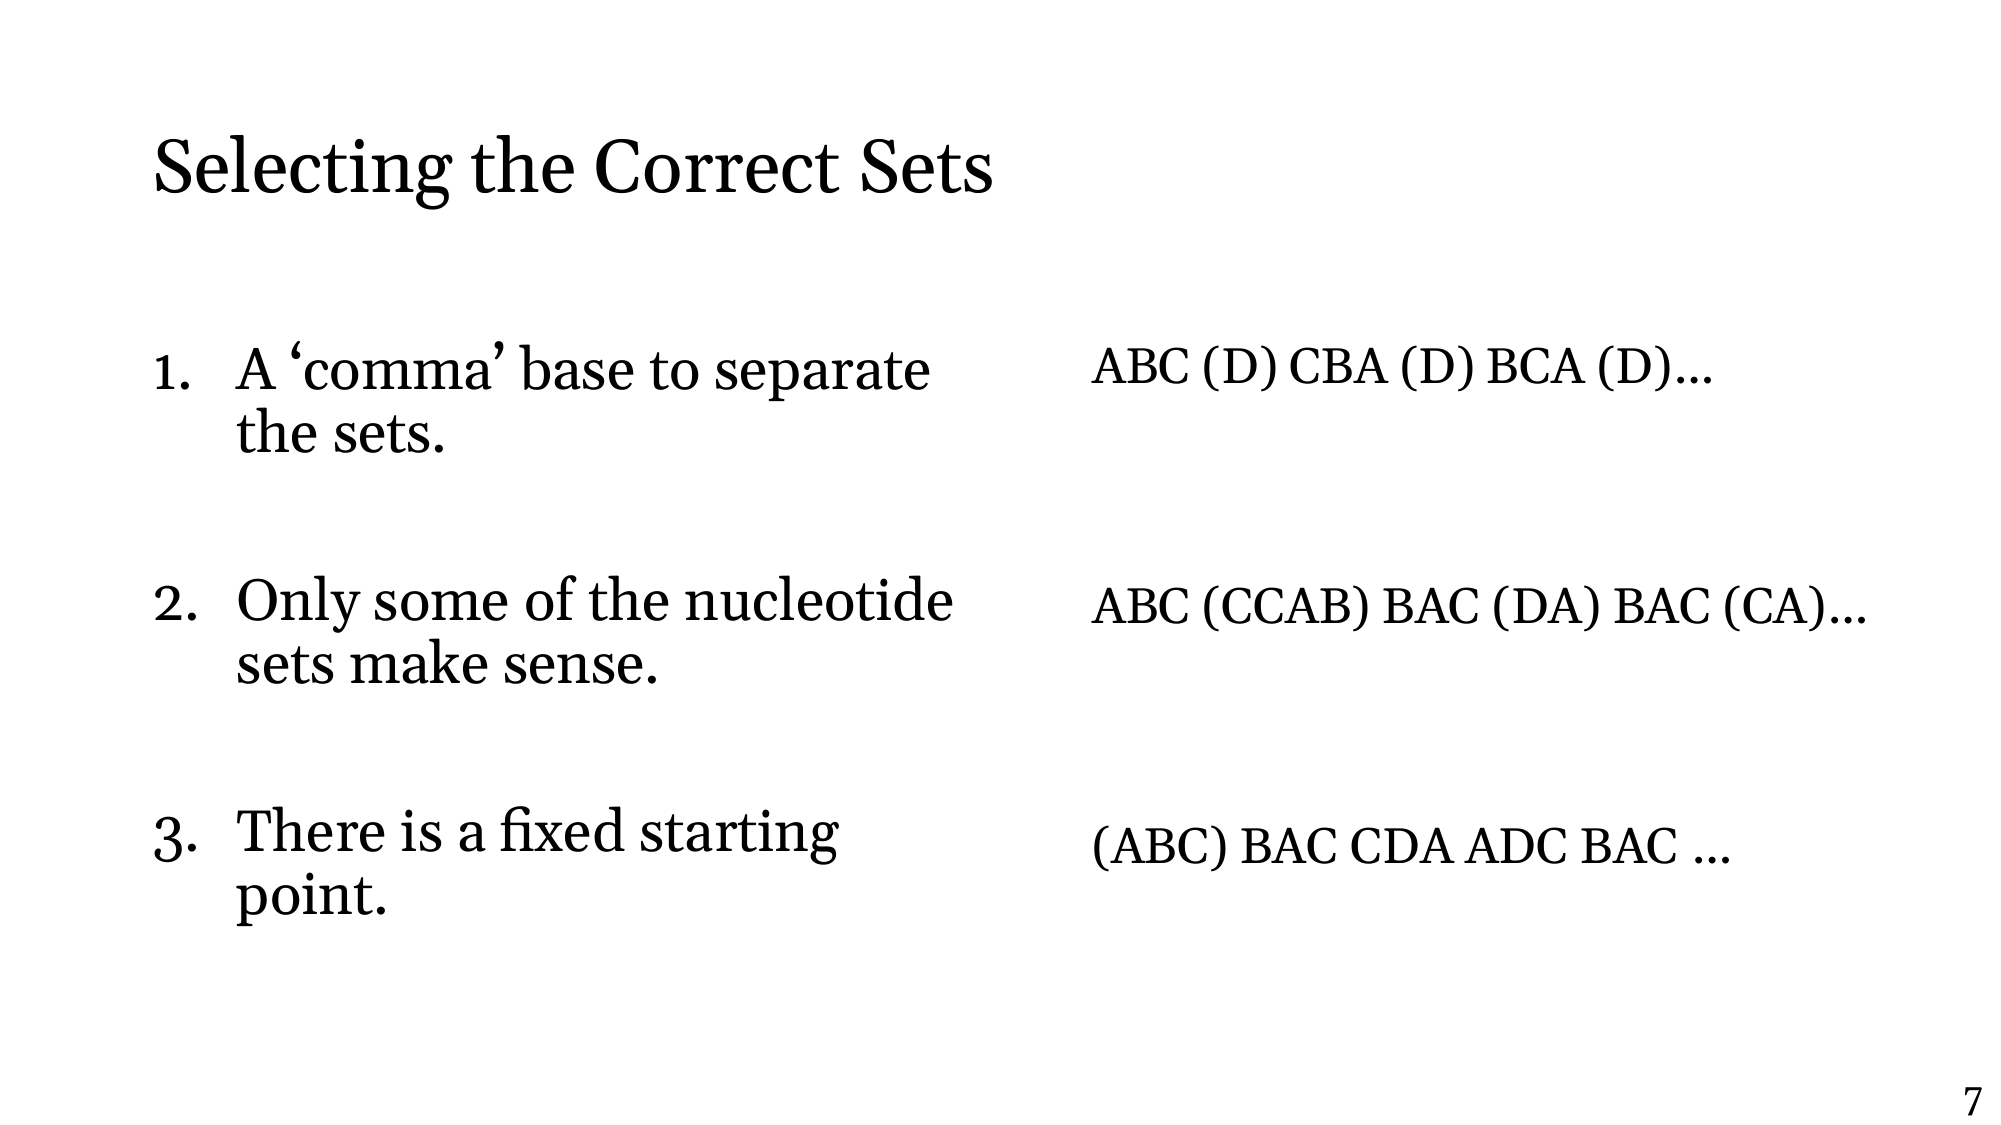

# Selecting the Correct Sets
ABC (D) CBA (D) BCA (D)…

ABC (CCAB) BAC (DA) BAC (CA)…

(ABC) BAC CDA ADC BAC …
A ‘comma’ base to separate the sets.

Only some of the nucleotide sets make sense.

There is a fixed starting point.
7